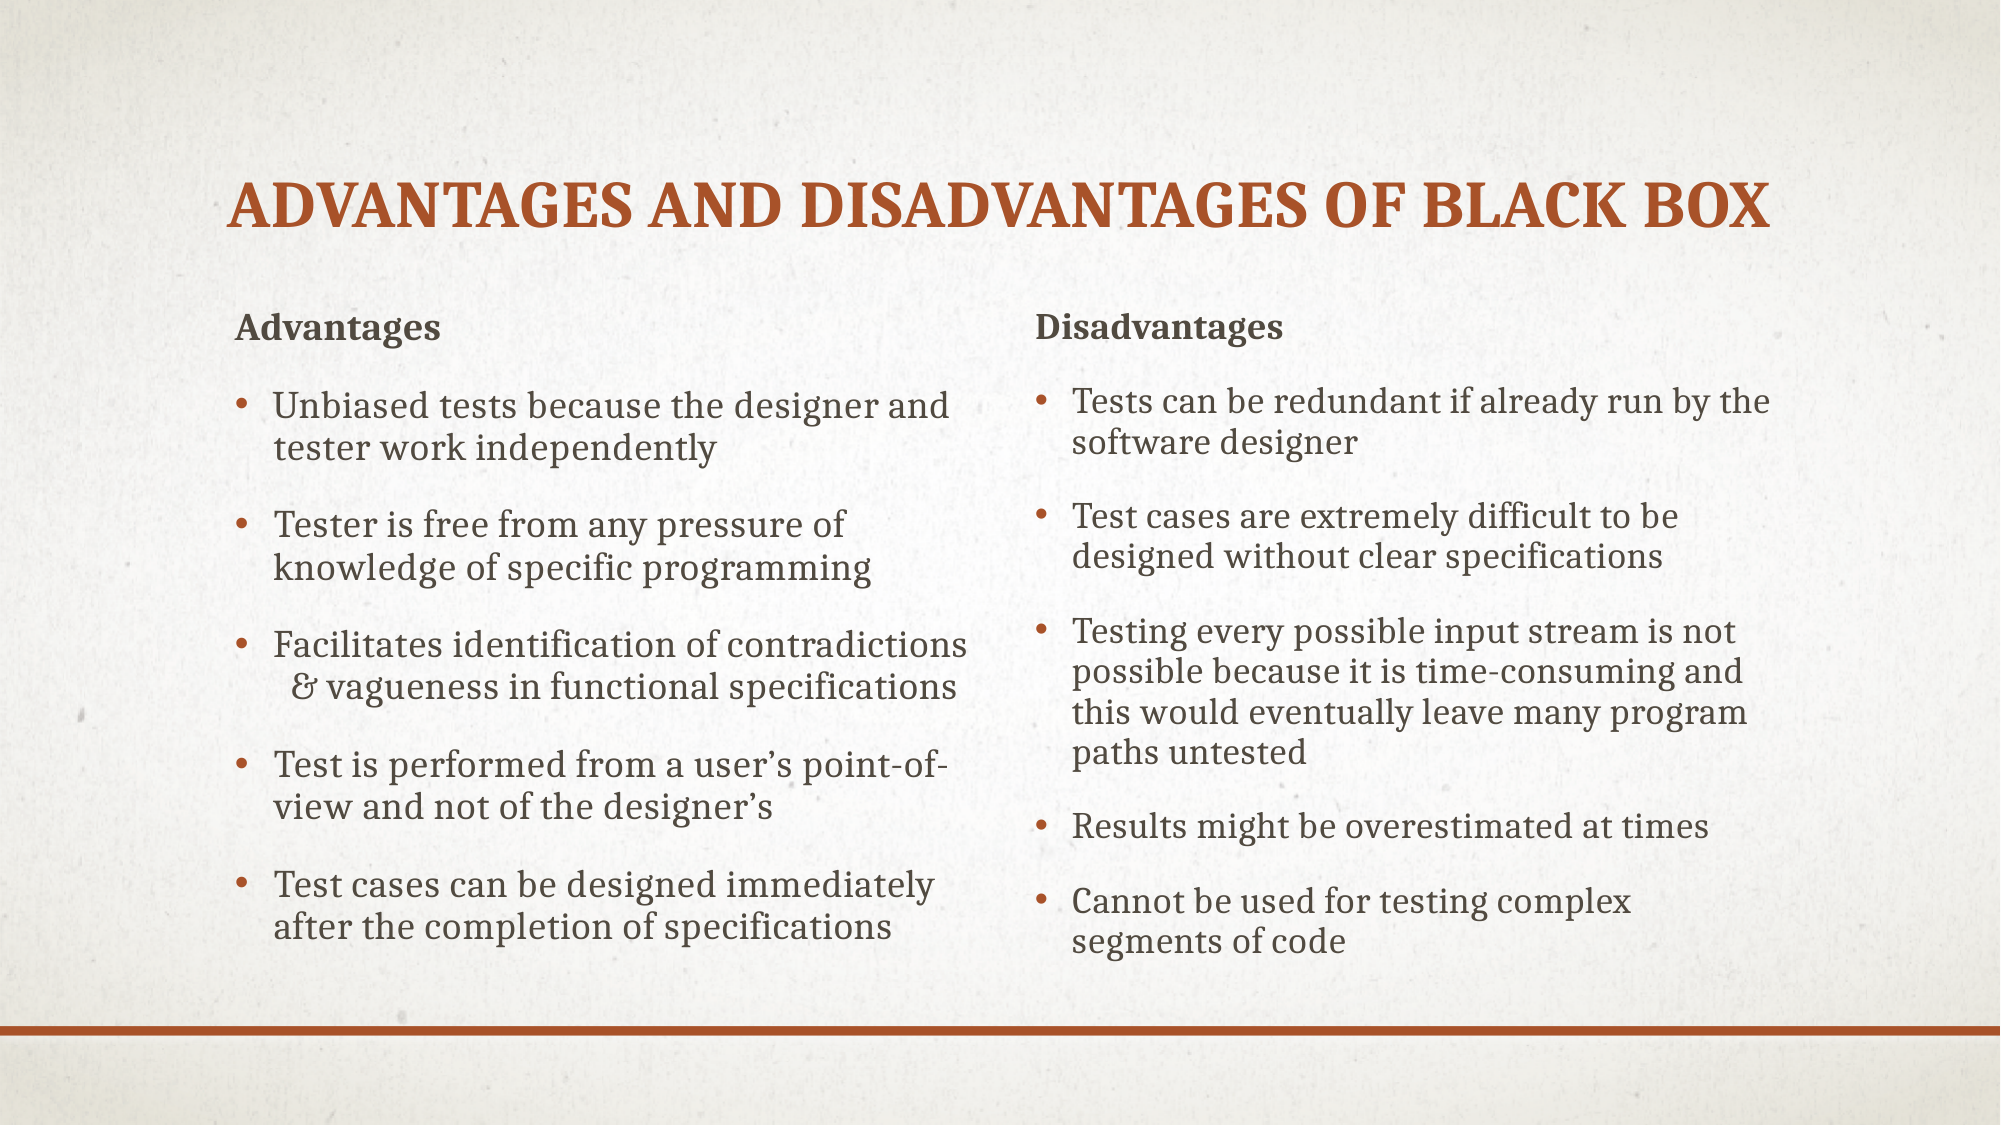

# Advantages and disadvantages of black box
Advantages
Unbiased tests because the designer and tester work independently
Tester is free from any pressure of knowledge of specific programming
Facilitates identification of contradictions   & vagueness in functional specifications
Test is performed from a user’s point-of-view and not of the designer’s
Test cases can be designed immediately after the completion of specifications
Disadvantages
Tests can be redundant if already run by the software designer
Test cases are extremely difficult to be designed without clear specifications
Testing every possible input stream is not possible because it is time-consuming and this would eventually leave many program paths untested
Results might be overestimated at times
Cannot be used for testing complex segments of code